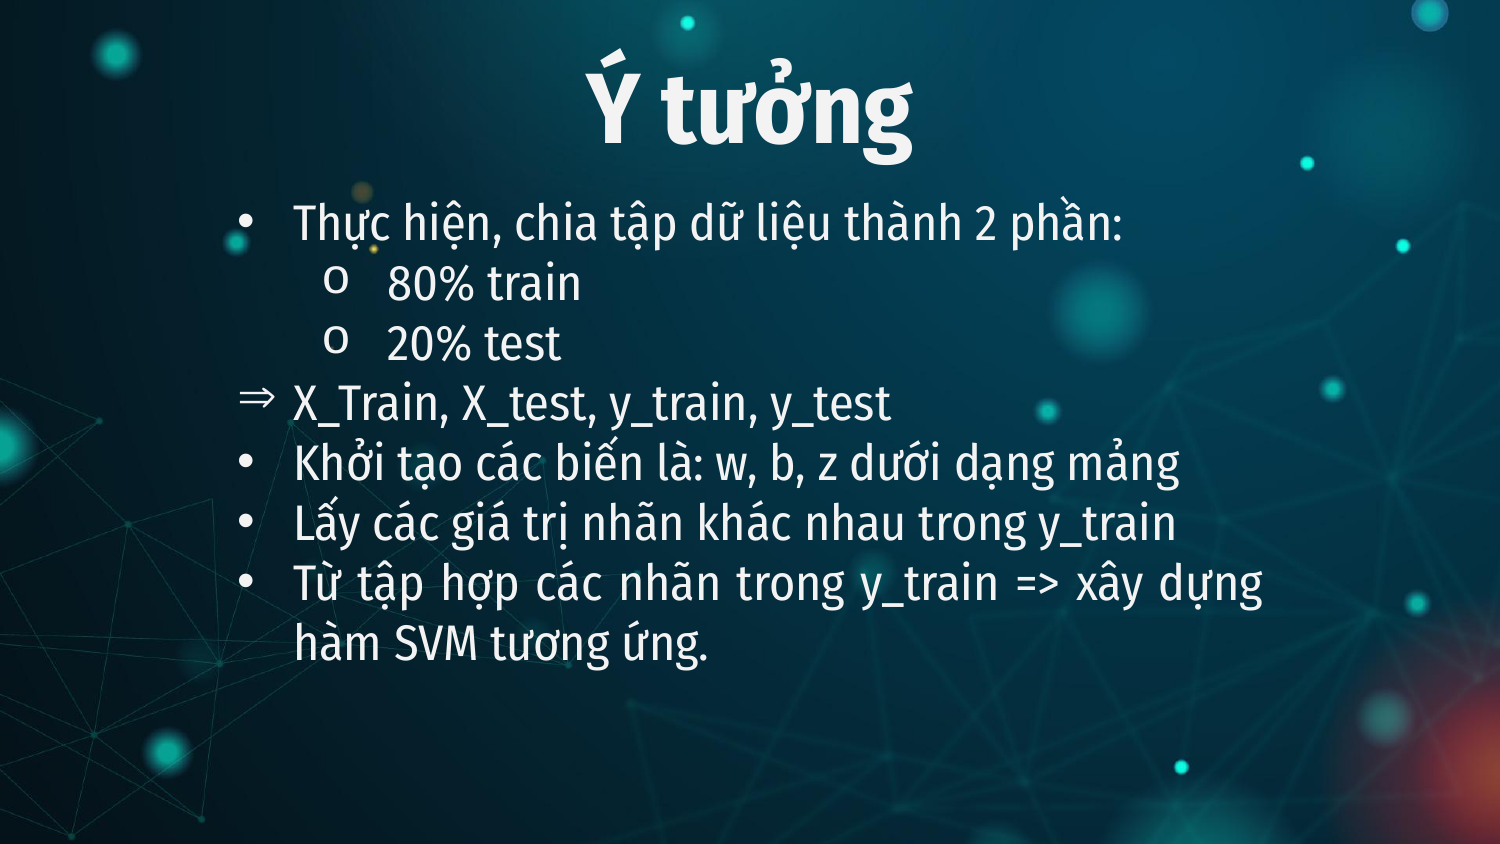

# Ý tưởng
Thực hiện, chia tập dữ liệu thành 2 phần:
80% train
20% test
X_Train, X_test, y_train, y_test
Khởi tạo các biến là: w, b, z dưới dạng mảng
Lấy các giá trị nhãn khác nhau trong y_train
Từ tập hợp các nhãn trong y_train => xây dựng hàm SVM tương ứng.